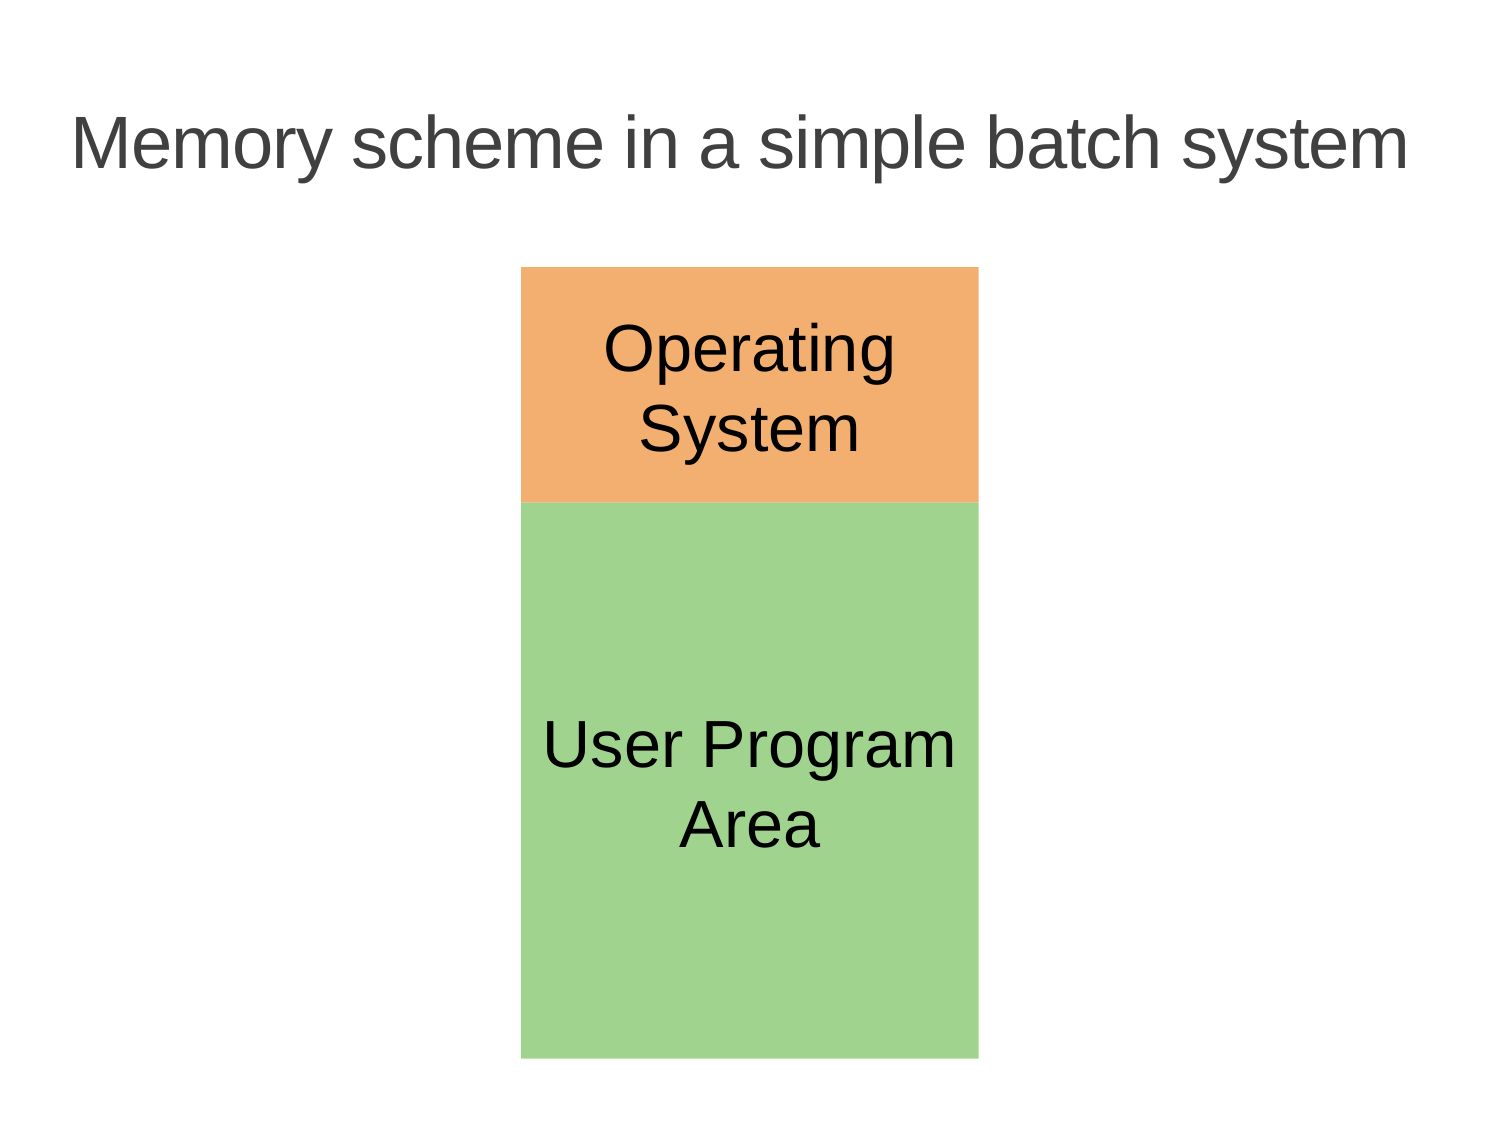

# Memory scheme in a simple batch system
Operating System
User Program Area